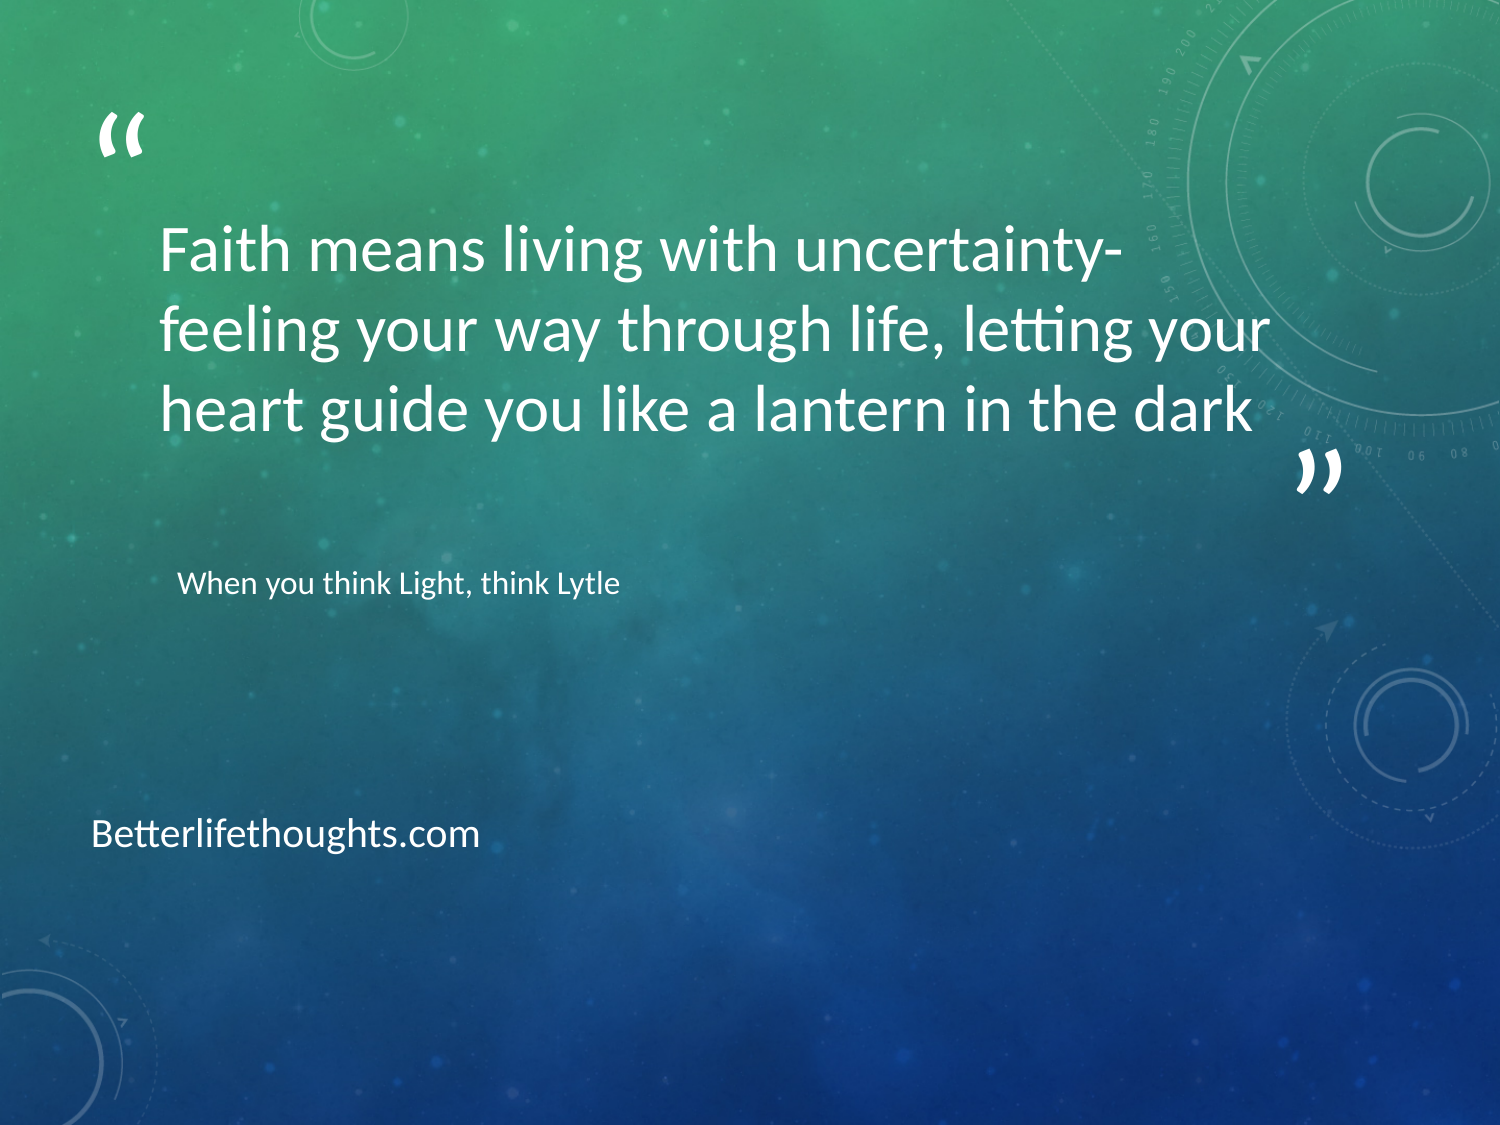

# Faith means living with uncertainty- feeling your way through life, letting your heart guide you like a lantern in the dark
When you think Light, think Lytle
Betterlifethoughts.com